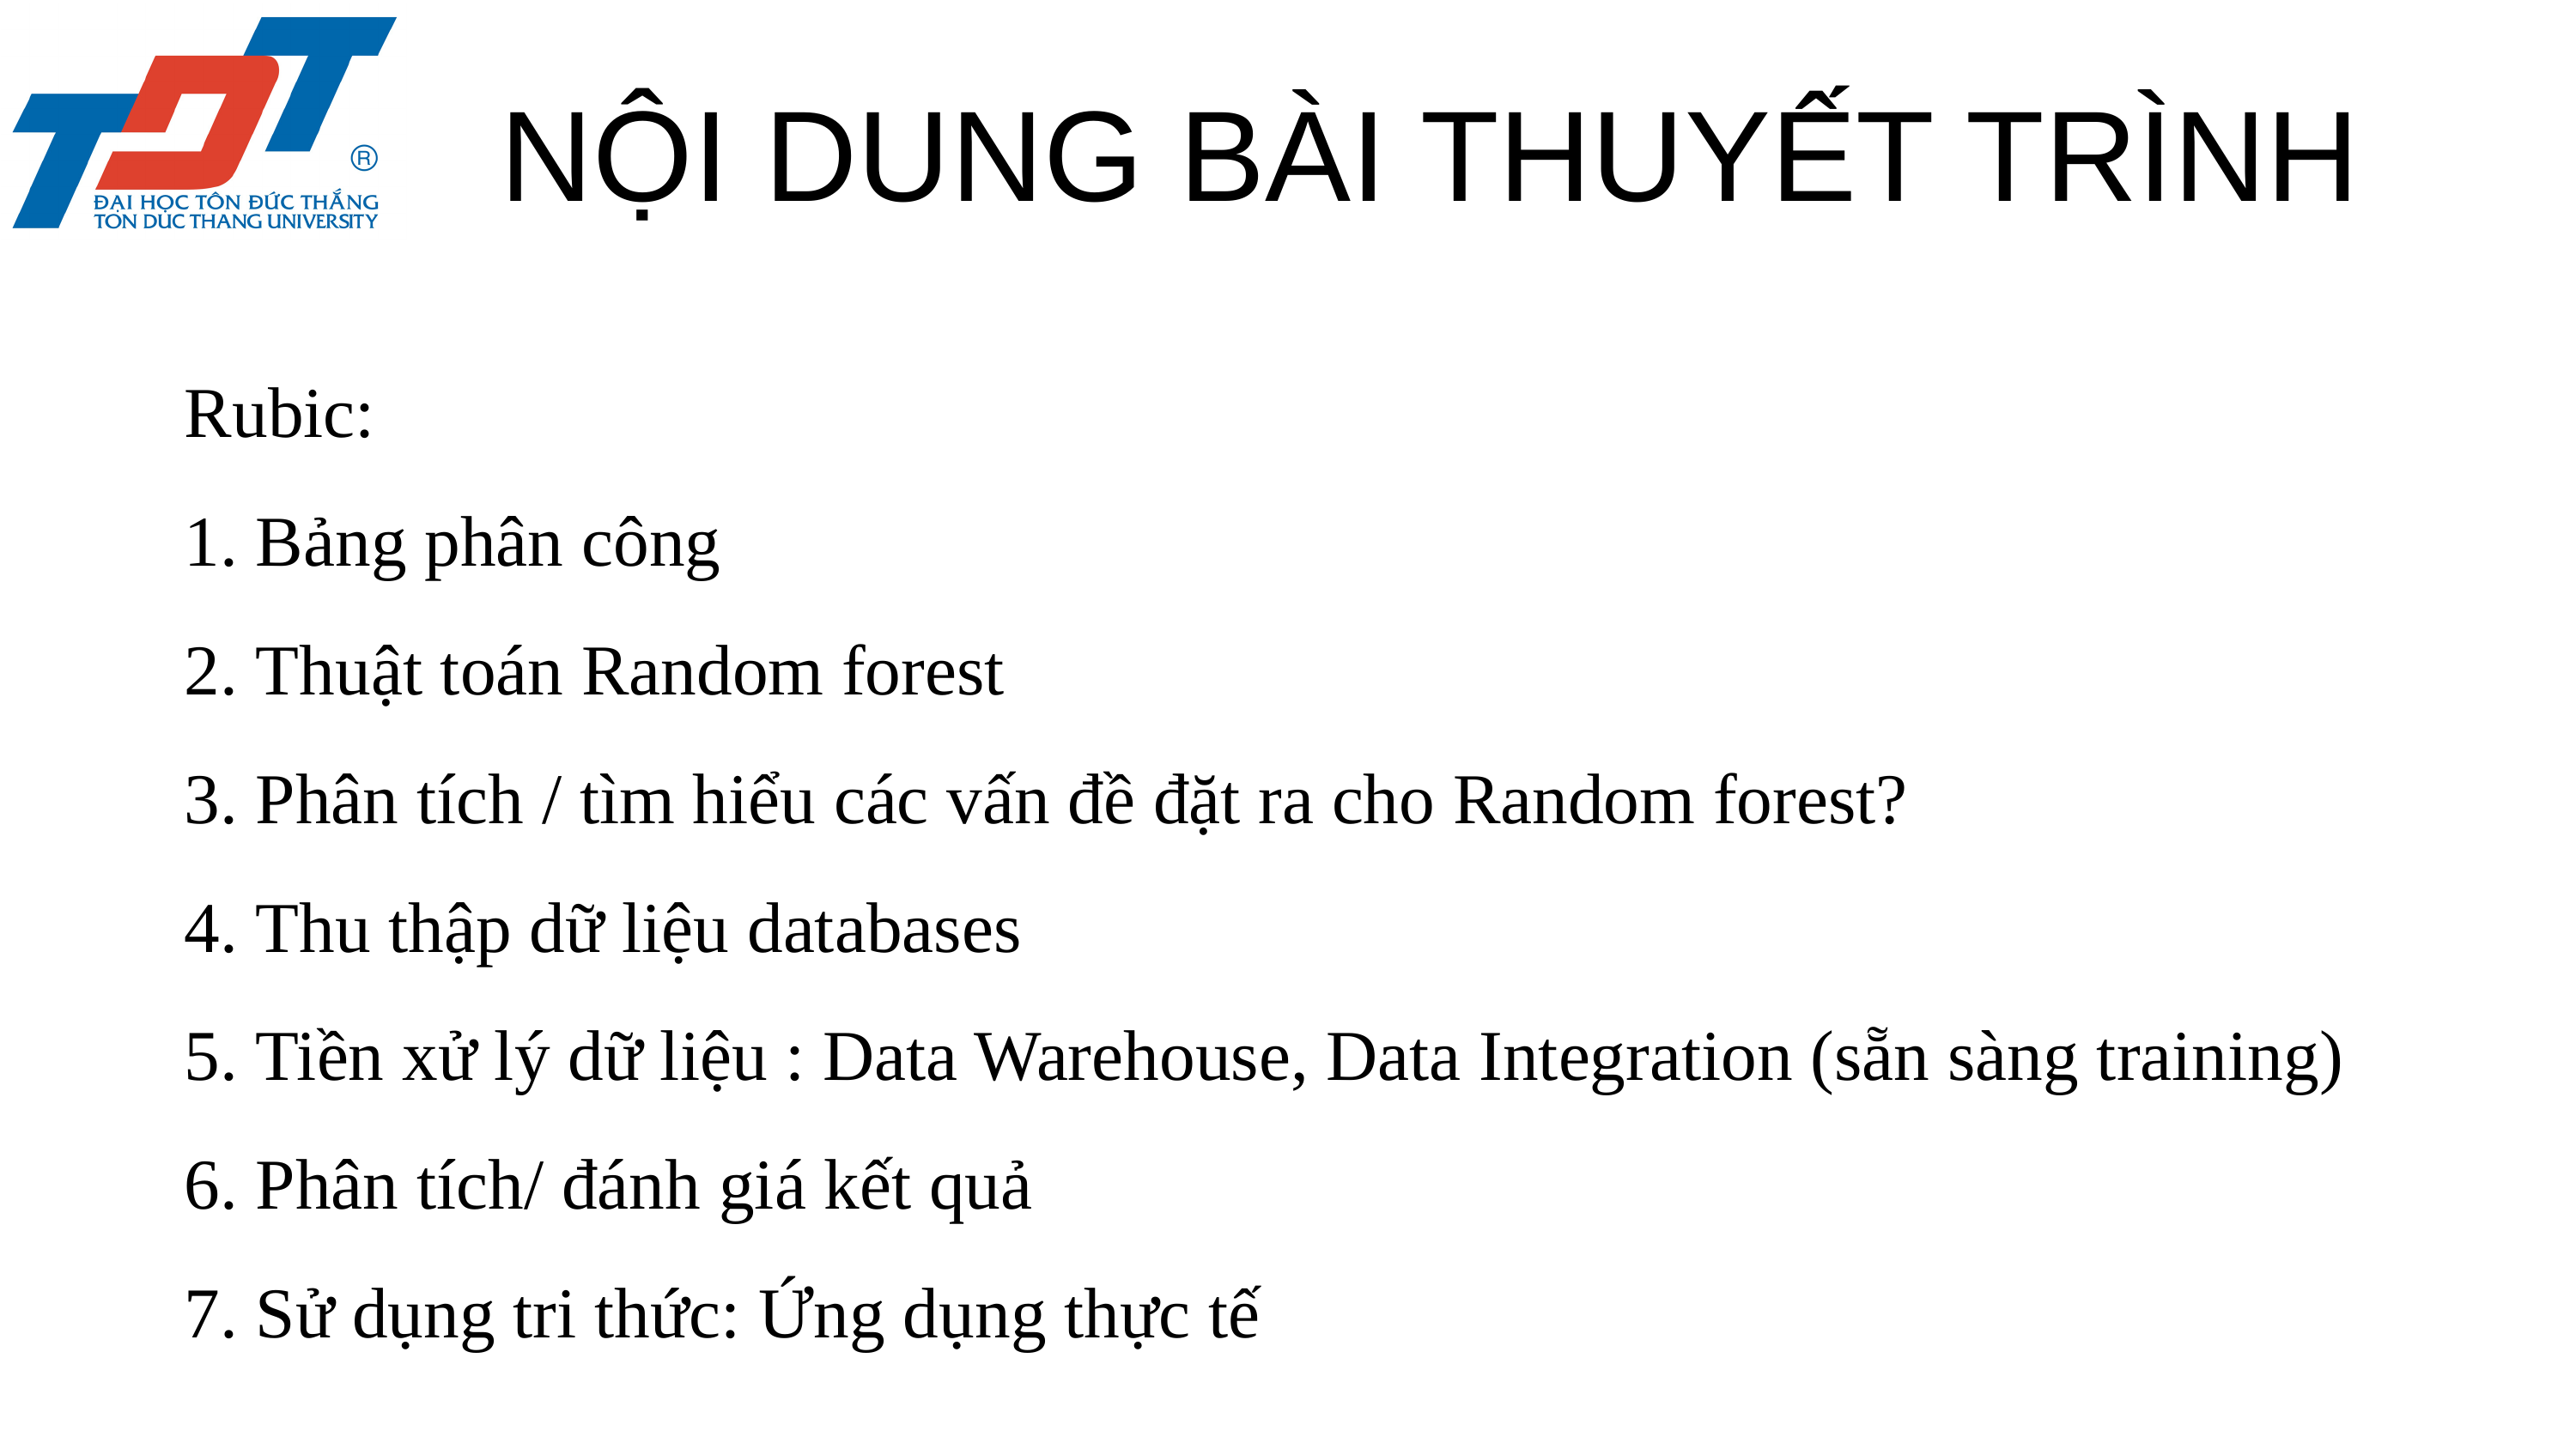

NỘI DUNG BÀI THUYẾT TRÌNH
Rubic:
 Bảng phân công
 Thuật toán Random forest
 Phân tích / tìm hiểu các vấn đề đặt ra cho Random forest?
 Thu thập dữ liệu databases
 Tiền xử lý dữ liệu : Data Warehouse, Data Integration (sẵn sàng training)
 Phân tích/ đánh giá kết quả
 Sử dụng tri thức: Ứng dụng thực tế